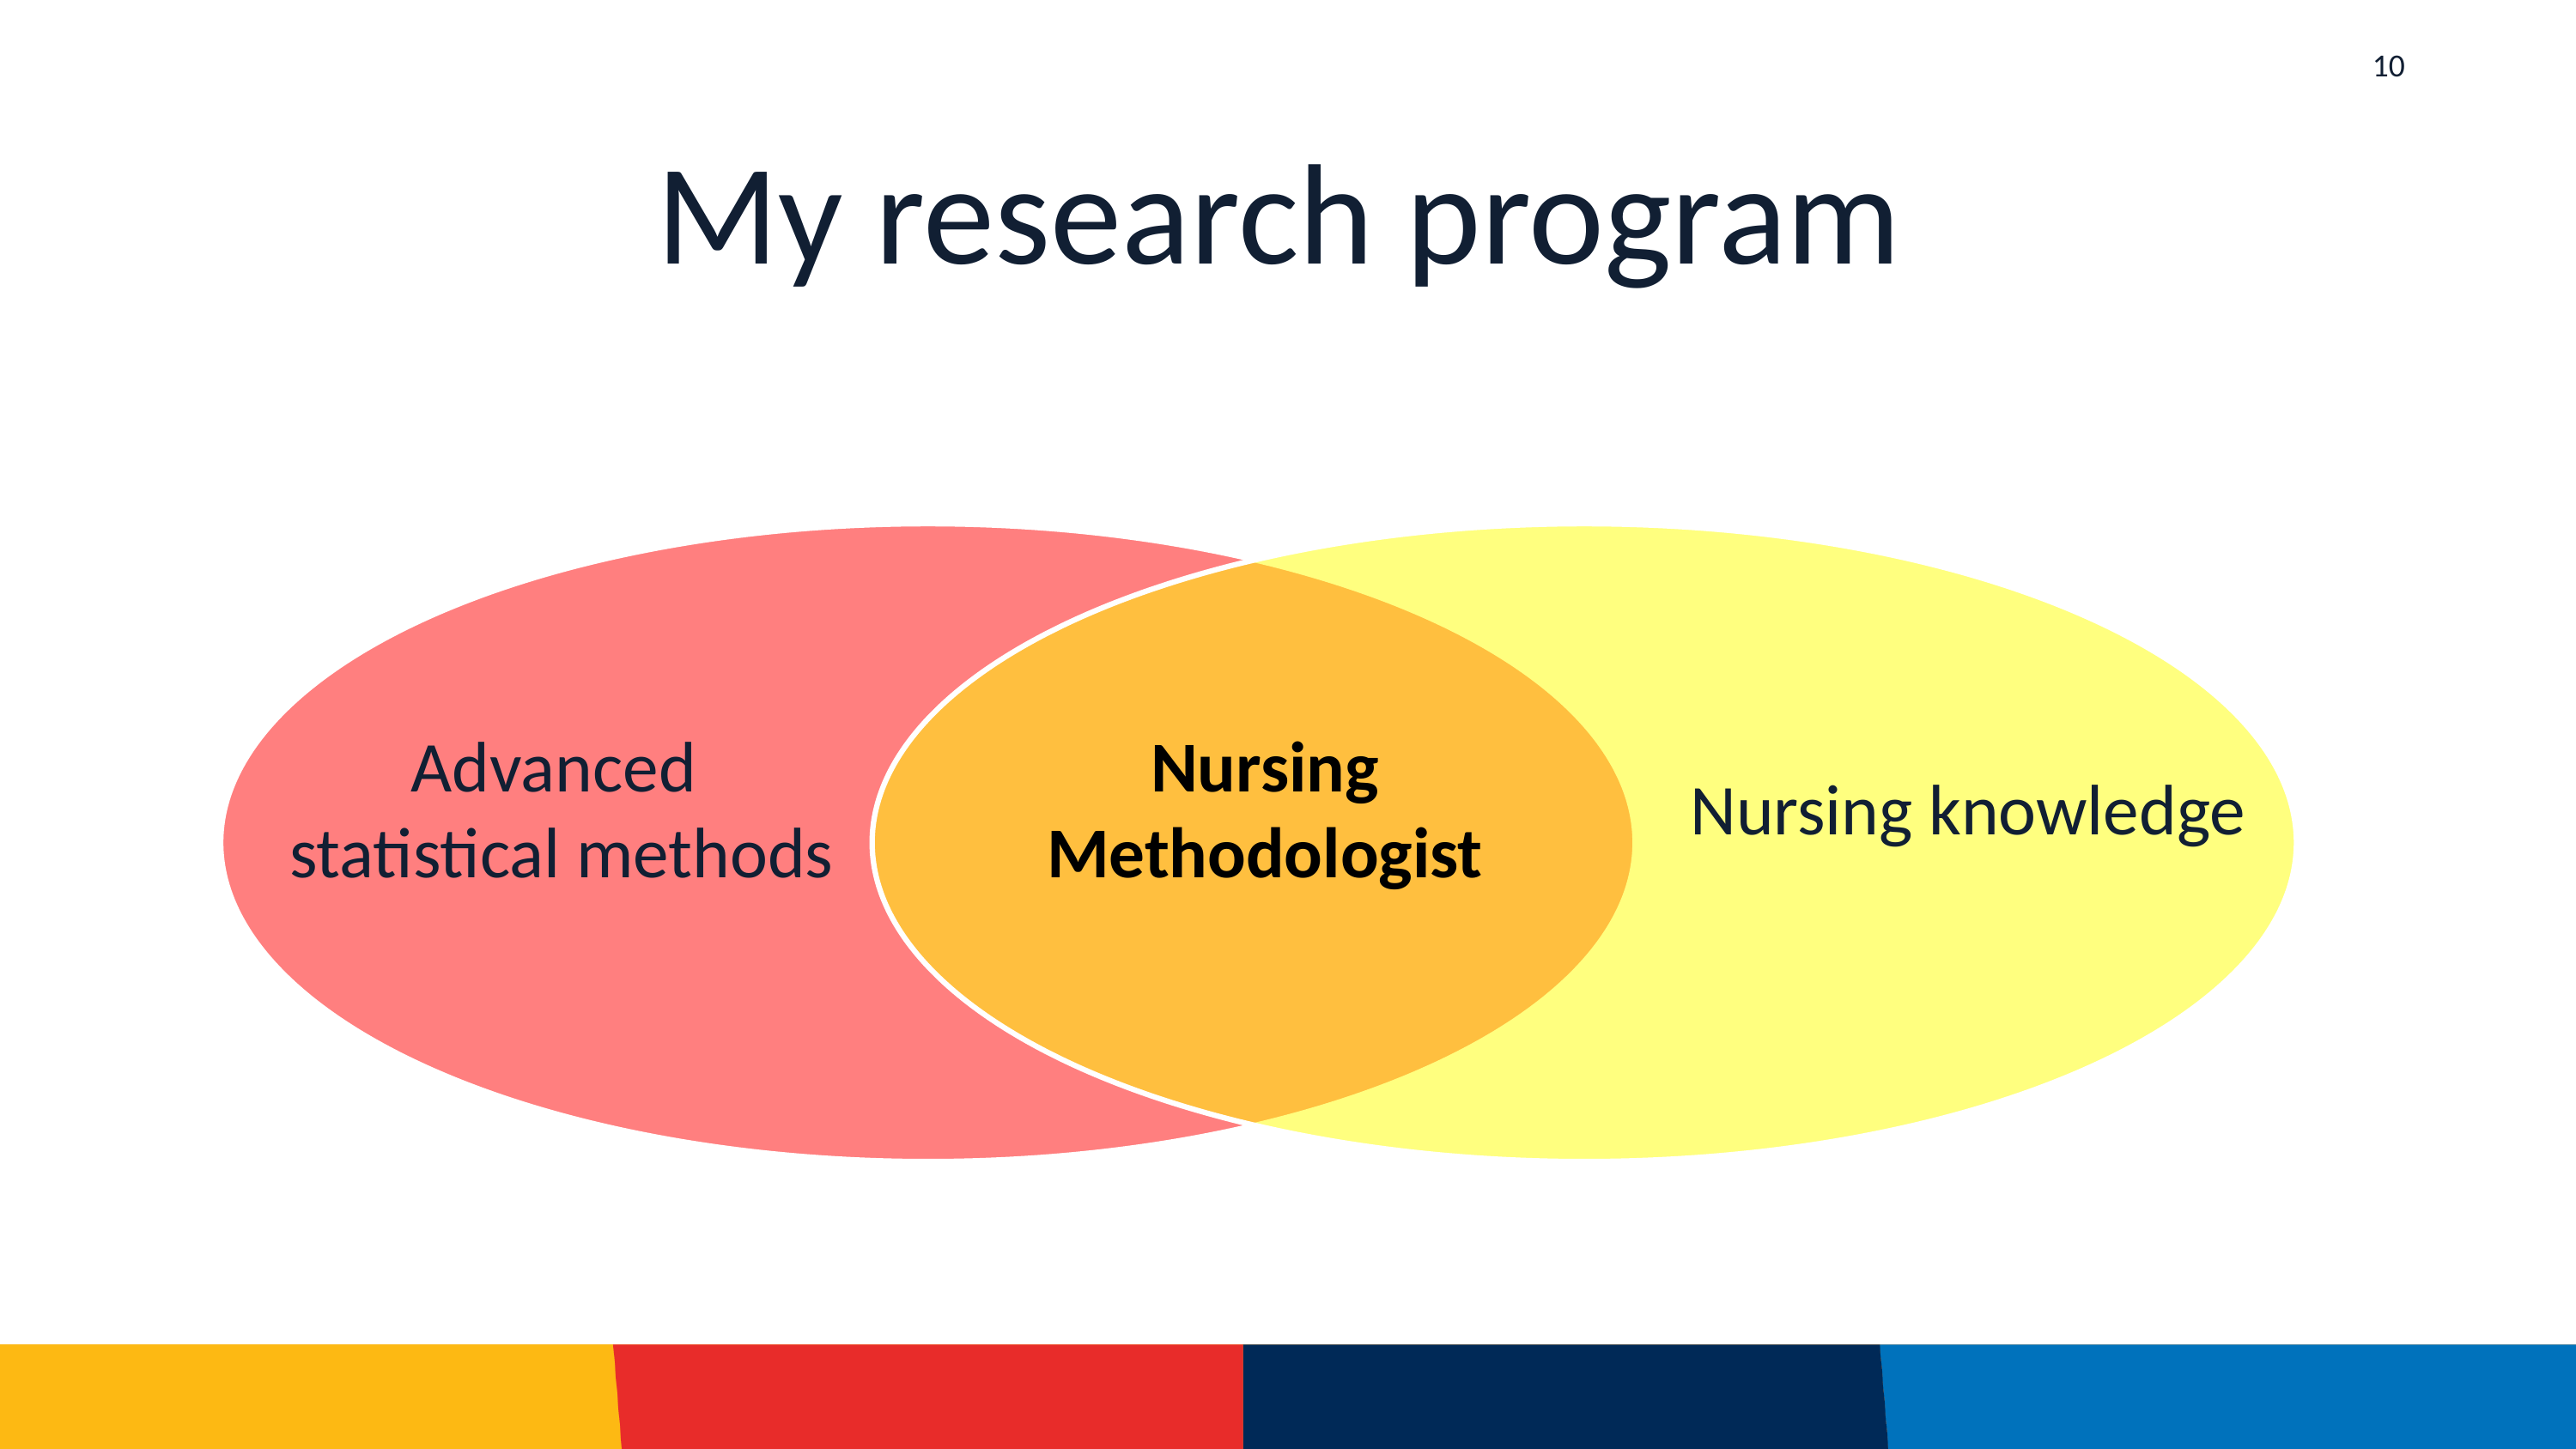

10
# My research program

Advanced
statistical methods
Nursing Methodologist
Nursing knowledge